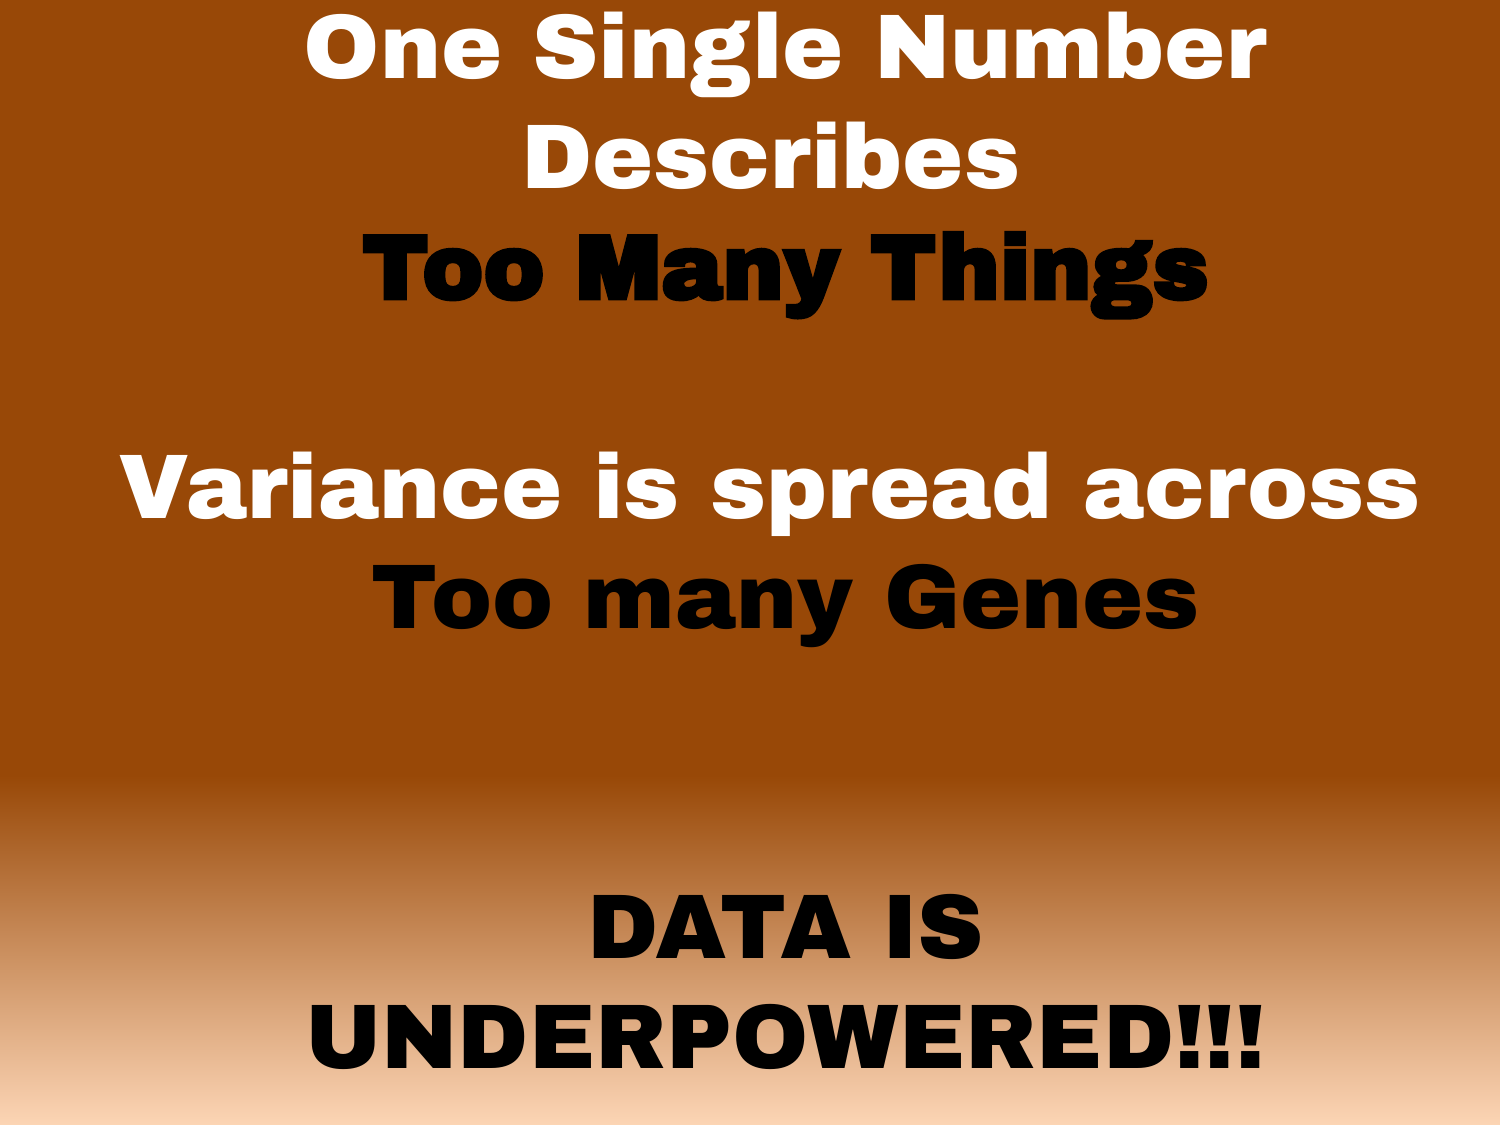

One Single Number
Describes
Too Many Things
Variance is spread across
Too many Genes
DATA IS UNDERPOWERED!!!